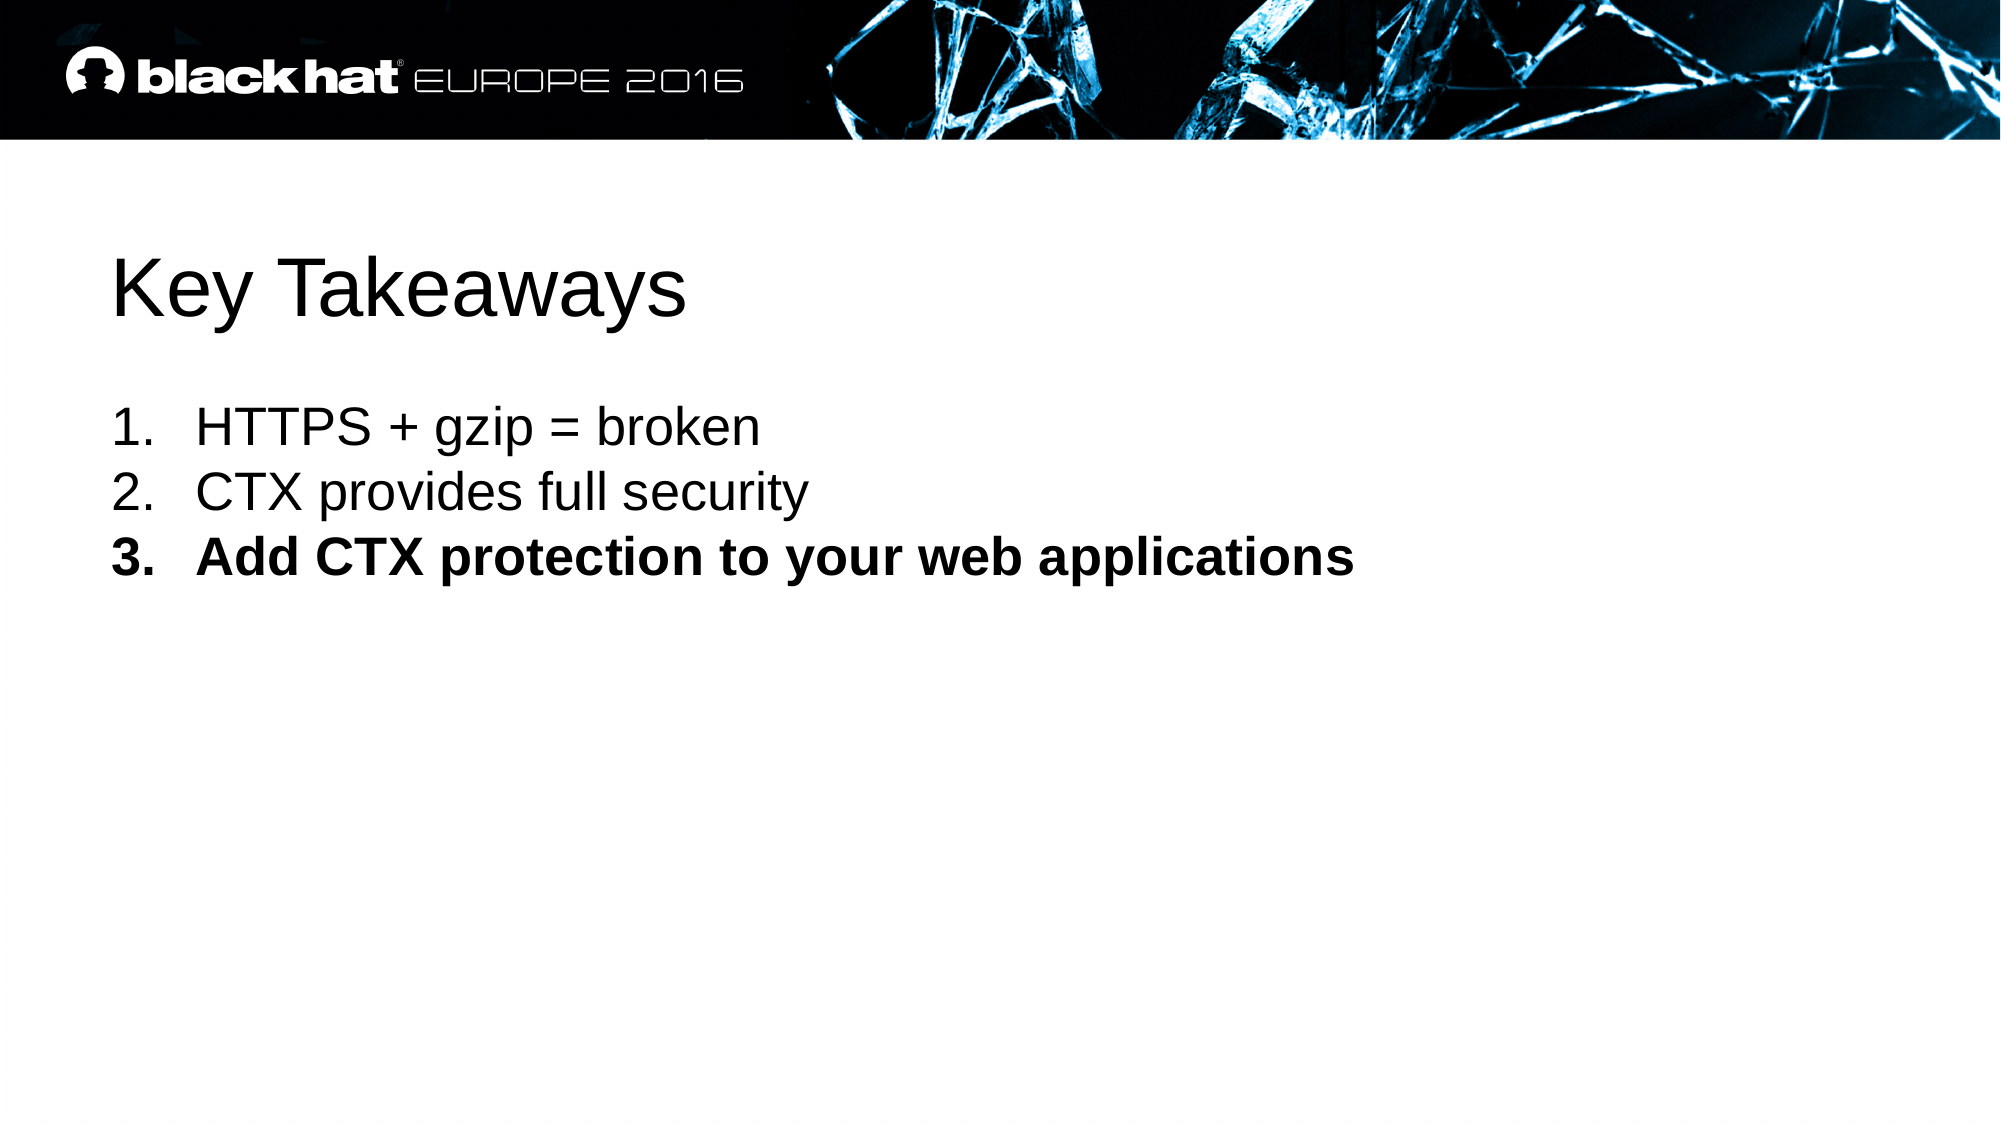

Key Takeaways
HTTPS + gzip = broken
CTX provides full security
Add CTX protection to your web applications